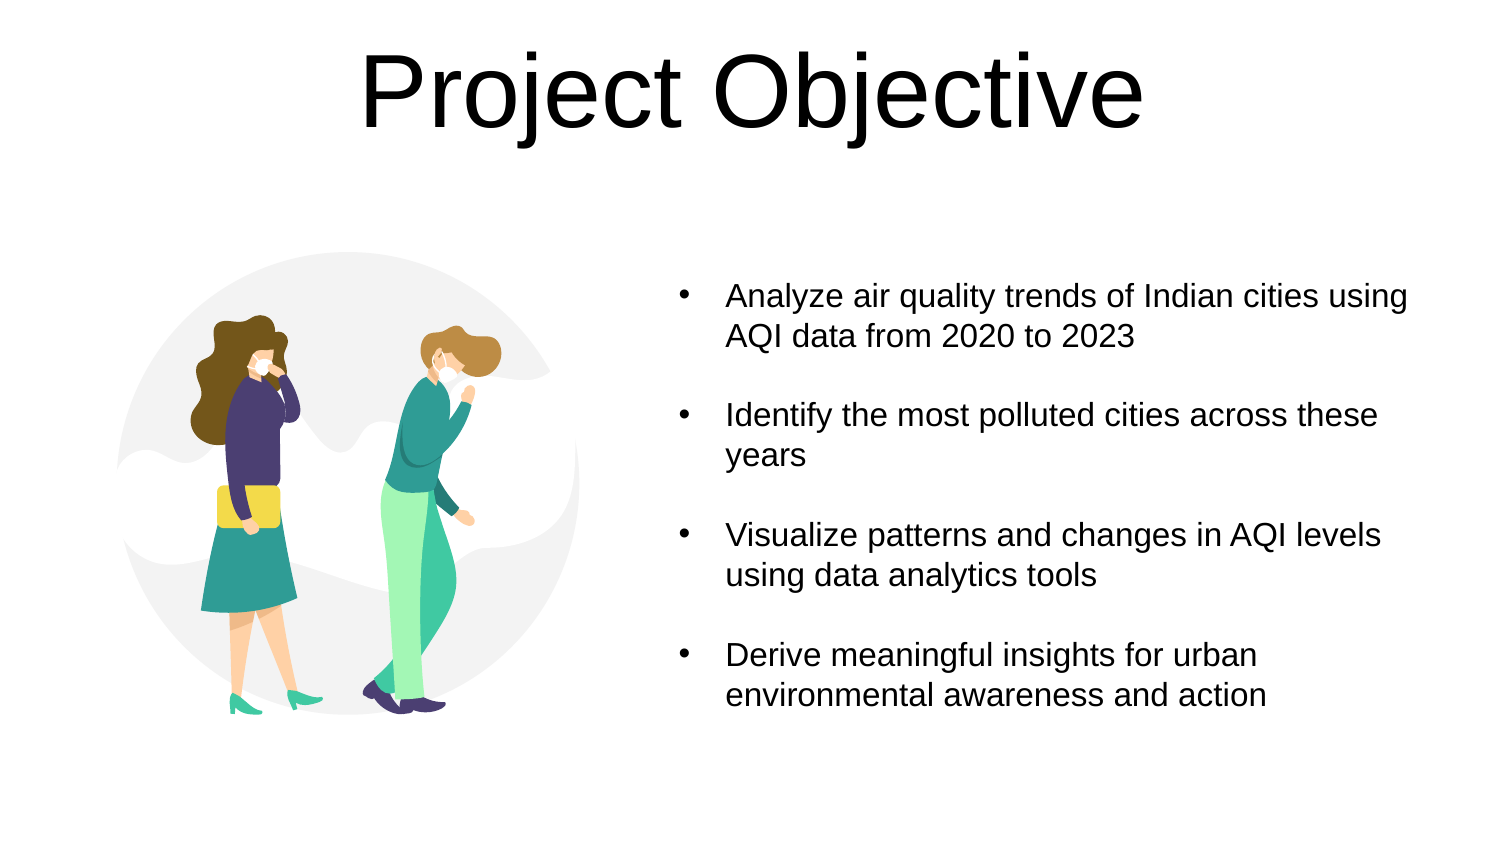

# Project Objective

Analyze air quality trends of Indian cities using AQI data from 2020 to 2023

Identify the most polluted cities across these years

Visualize patterns and changes in AQI levels using data analytics tools

Derive meaningful insights for urban environmental awareness and action